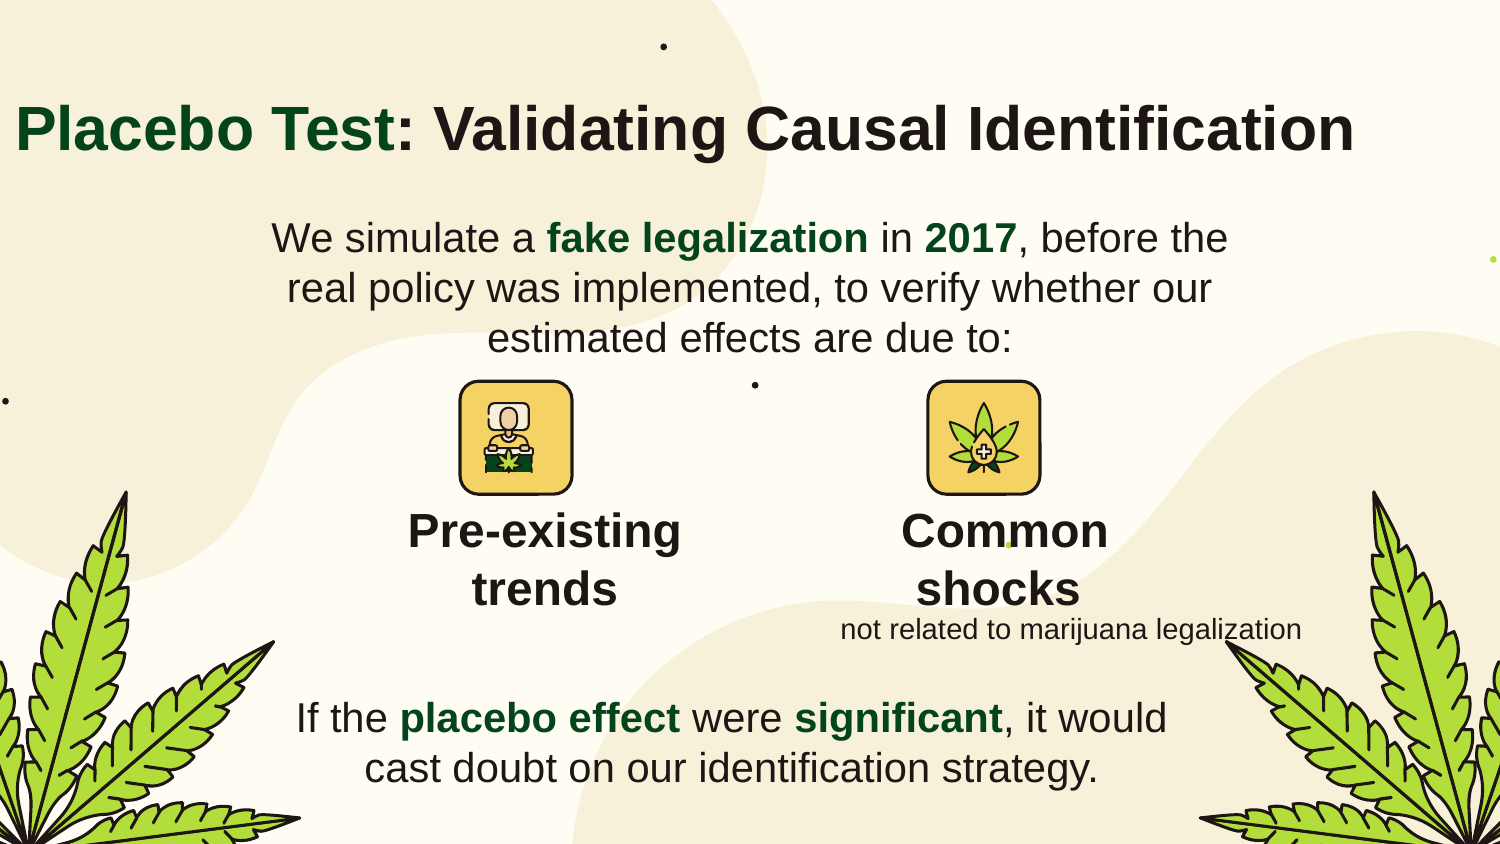

# Placebo Test: Validating Causal Identification
We simulate a fake legalization in 2017, before the real policy was implemented, to verify whether our estimated effects are due to:

Pre-existing trends
Common shocks
not related to marijuana legalization
If the placebo effect were significant, it would cast doubt on our identification strategy.